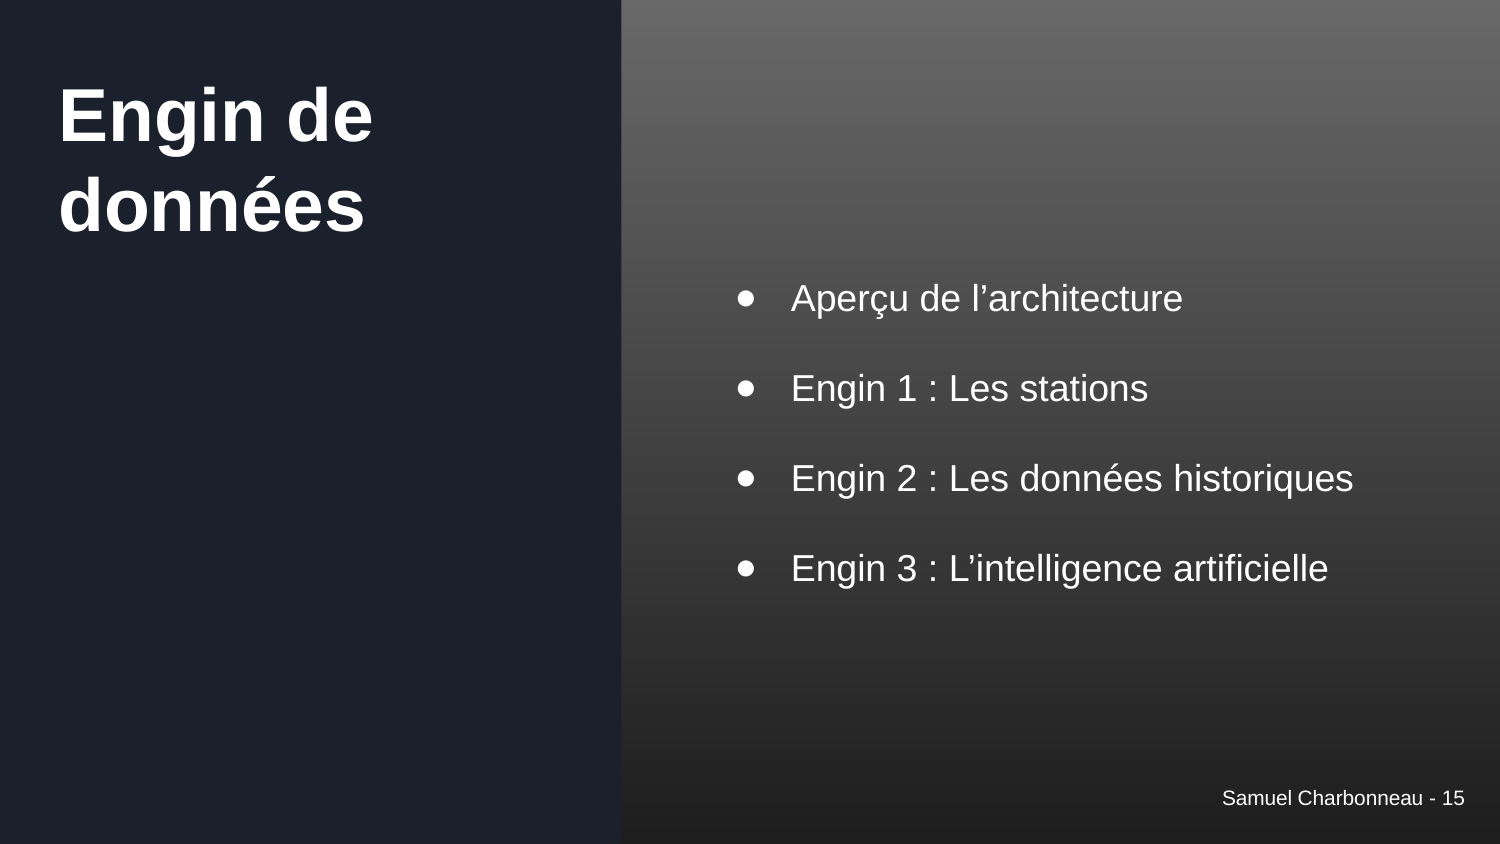

# Engin de données
Aperçu de l’architecture
Engin 1 : Les stations
Engin 2 : Les données historiques
Engin 3 : L’intelligence artificielle
Samuel Charbonneau - 15